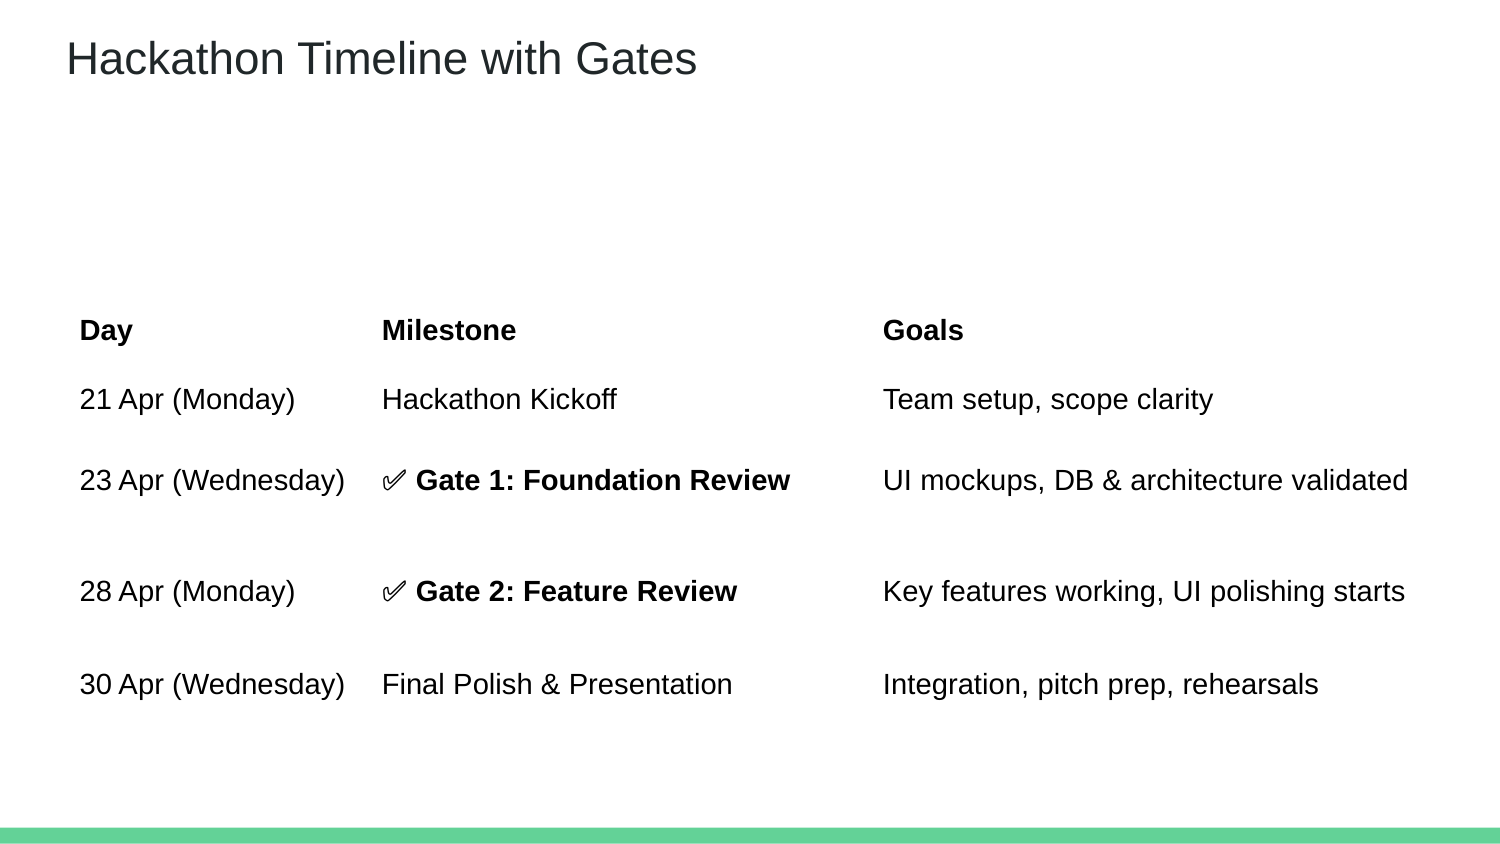

# Hackathon Timeline with Gates

| Day | Milestone | Goals |
| --- | --- | --- |
| 21 Apr (Monday) | Hackathon Kickoff | Team setup, scope clarity |
| 23 Apr (Wednesday) | ✅ Gate 1: Foundation Review | UI mockups, DB & architecture validated |
| 28 Apr (Monday) | ✅ Gate 2: Feature Review | Key features working, UI polishing starts |
| 30 Apr (Wednesday) | Final Polish & Presentation | Integration, pitch prep, rehearsals |